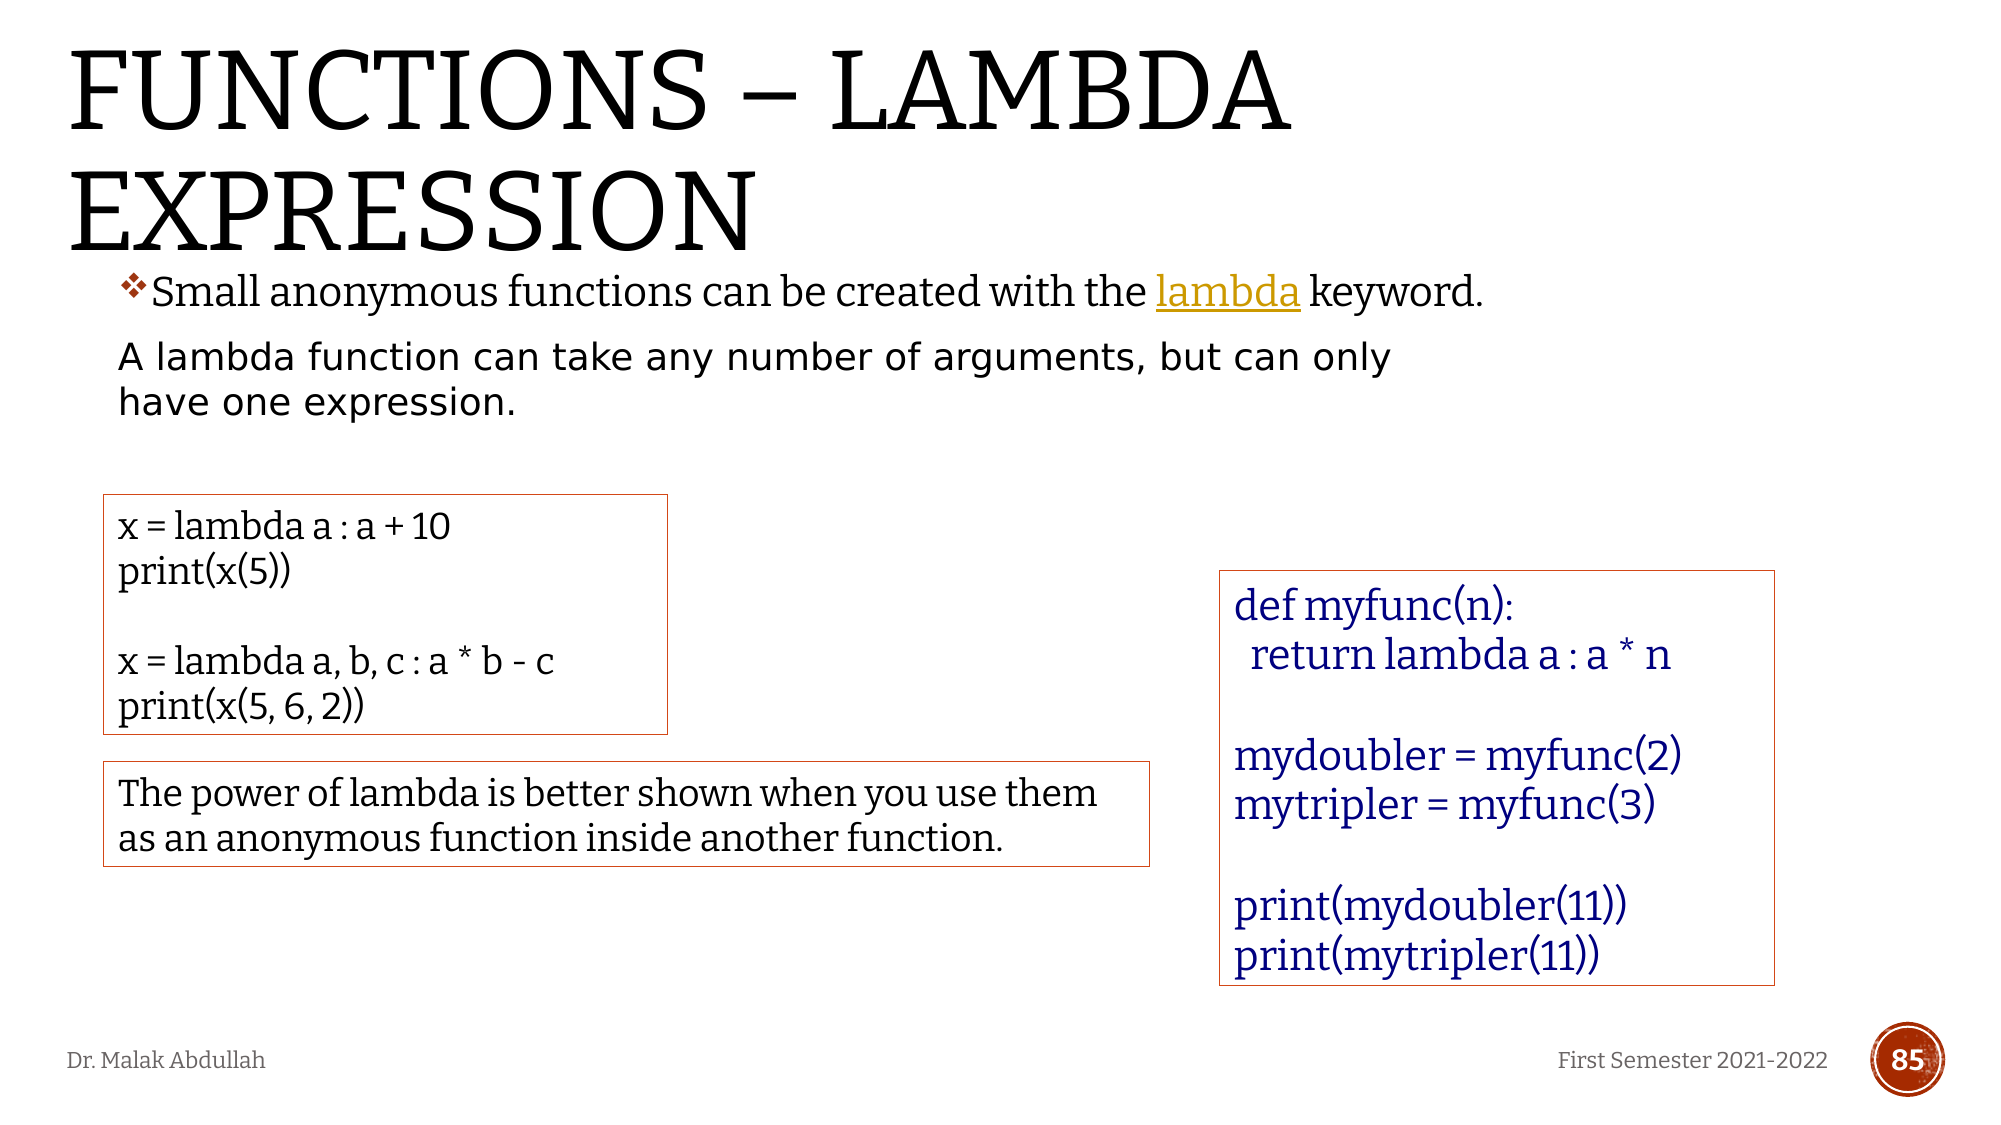

# Functions – lambda expression
Small anonymous functions can be created with the lambda keyword.
A lambda function can take any number of arguments, but can only have one expression.
x = lambda a : a + 10
print(x(5))

x = lambda a, b, c : a * b - c
print(x(5, 6, 2))
def myfunc(n):
  return lambda a : a * n

mydoubler = myfunc(2)
mytripler = myfunc(3)

print(mydoubler(11))
print(mytripler(11))
The power of lambda is better shown when you use them as an anonymous function inside another function.
Dr. Malak Abdullah
First Semester 2021-2022
85